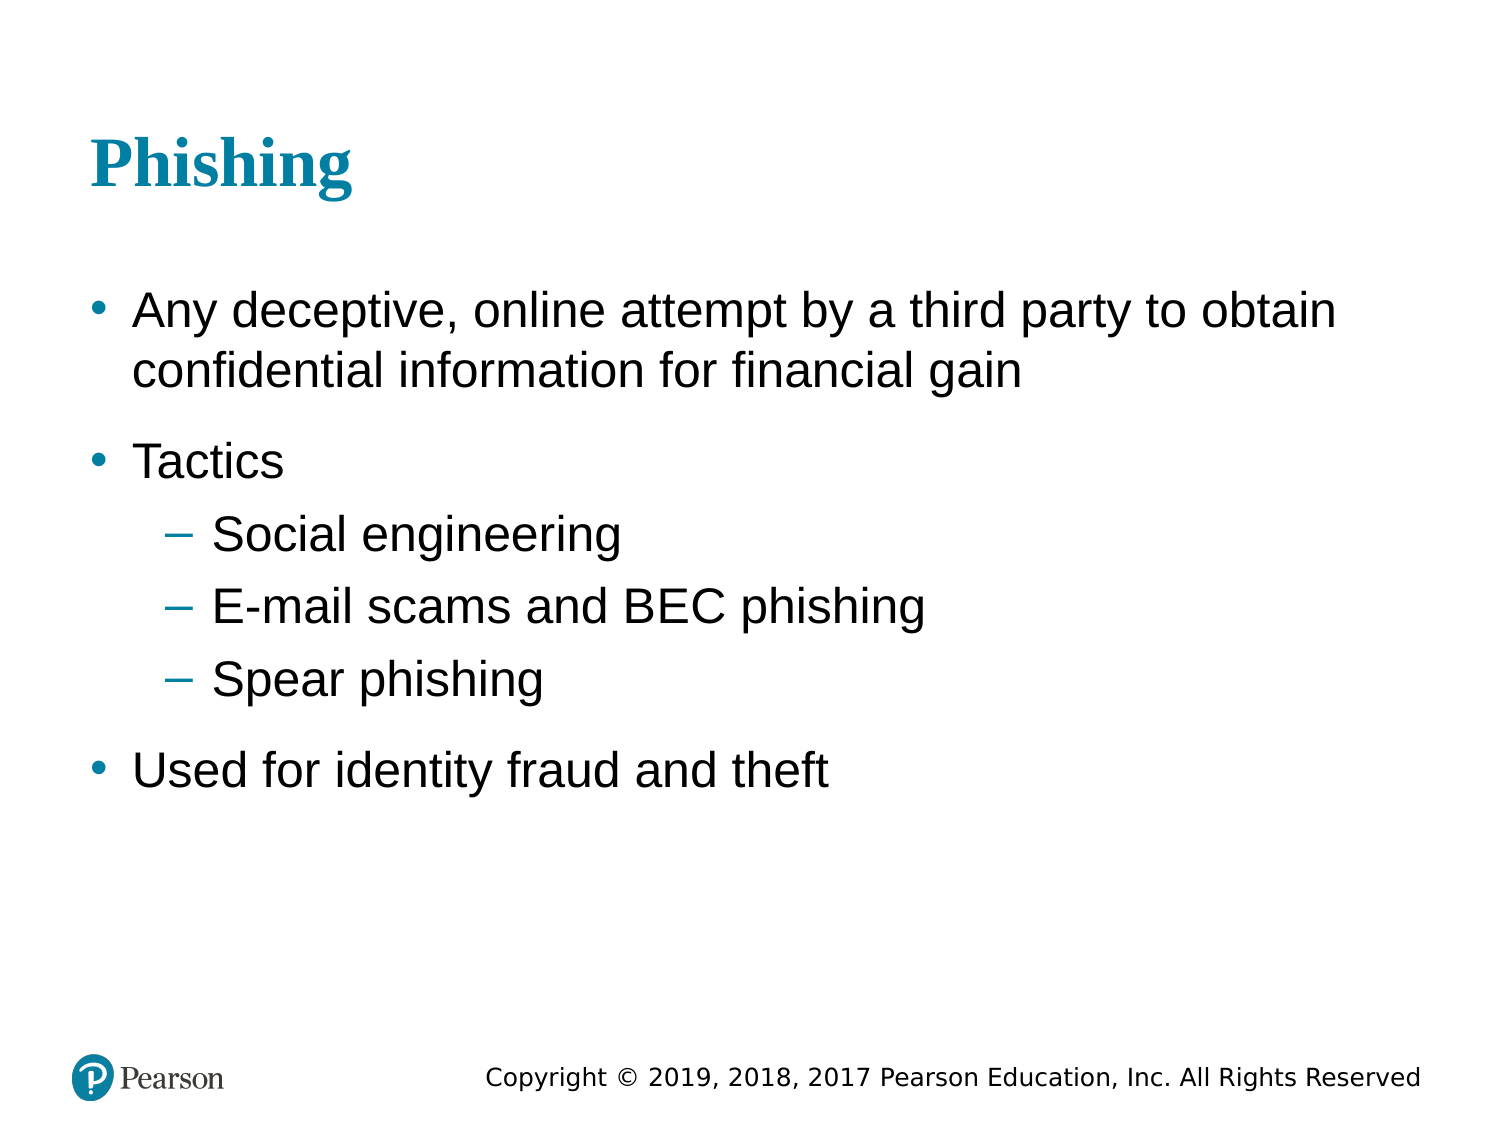

# Phishing
Any deceptive, online attempt by a third party to obtain confidential information for financial gain
Tactics
Social engineering
E-mail scams and B E C phishing
Spear phishing
Used for identity fraud and theft